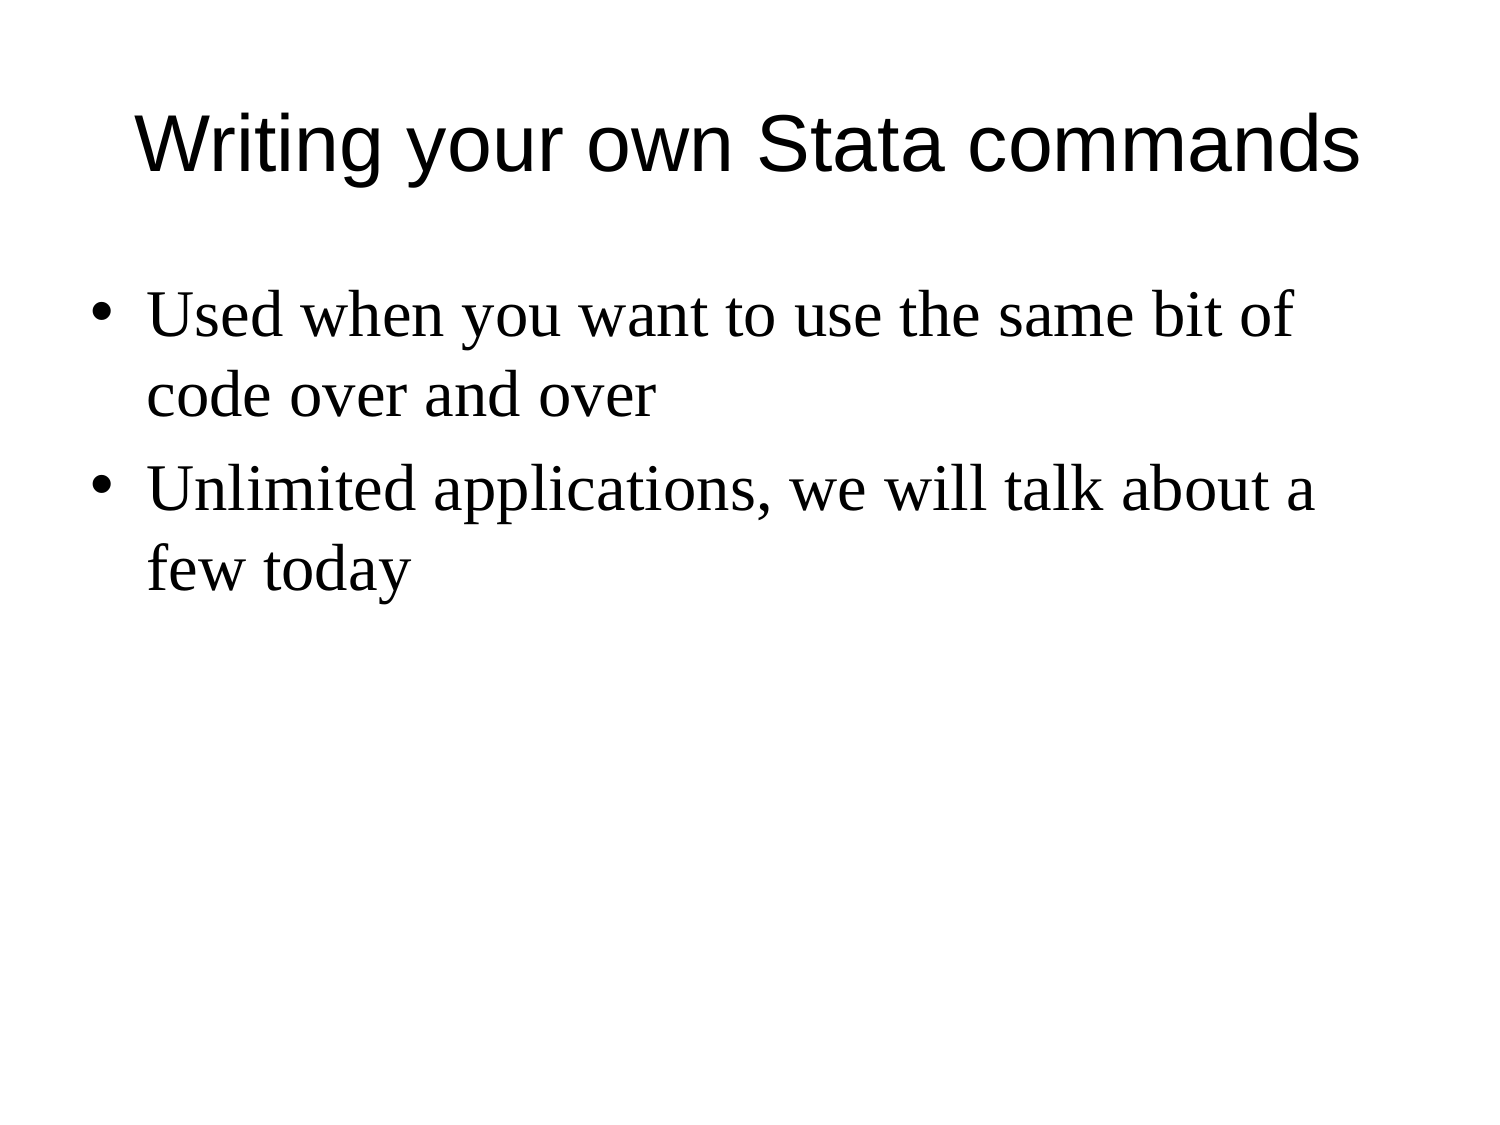

# Writing your own Stata commands
Used when you want to use the same bit of code over and over
Unlimited applications, we will talk about a few today